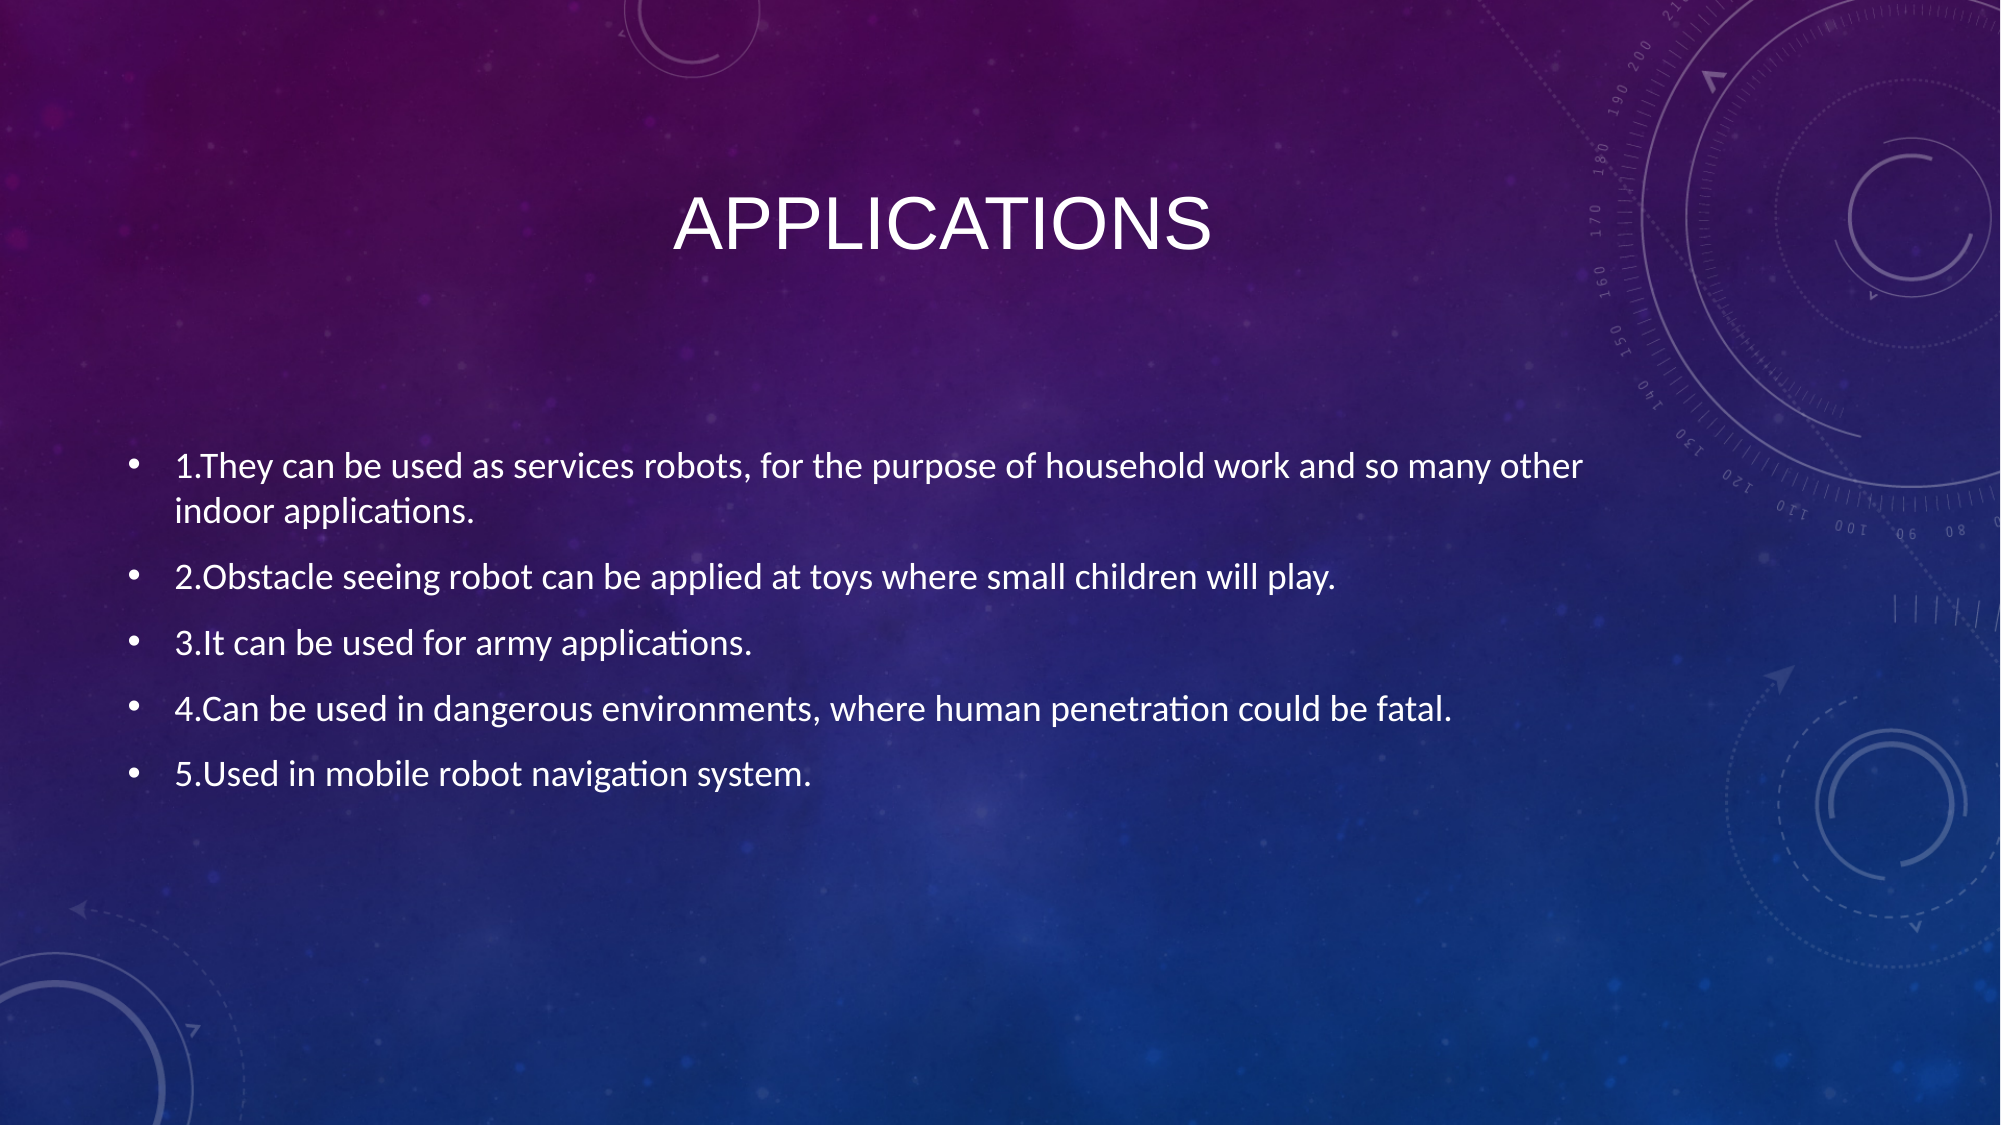

# applications
1.They can be used as services robots, for the purpose of household work and so many other indoor applications.
2.Obstacle seeing robot can be applied at toys where small children will play.
3.It can be used for army applications.
4.Can be used in dangerous environments, where human penetration could be fatal.
5.Used in mobile robot navigation system.